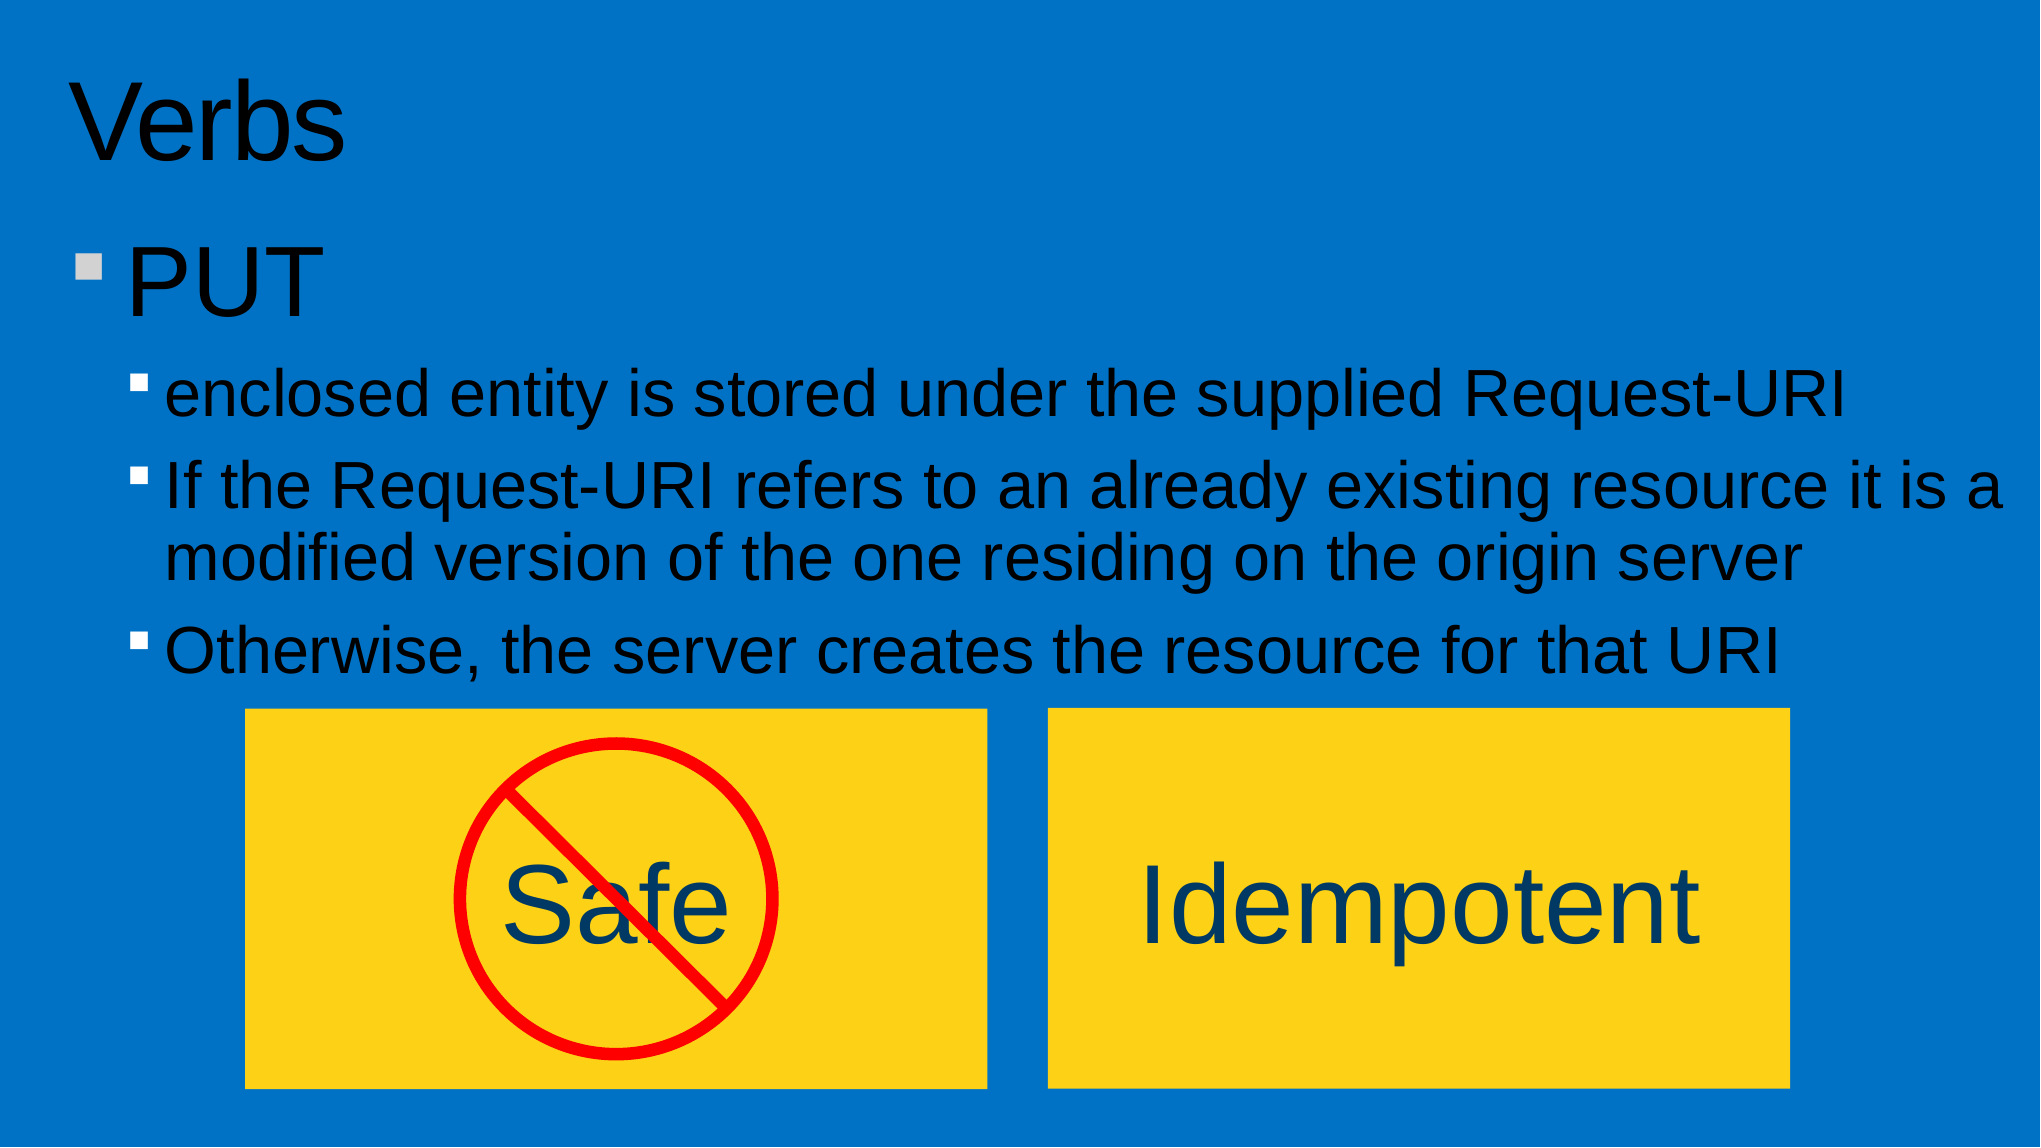

# Verbs
PUT
enclosed entity is stored under the supplied Request-URI
If the Request-URI refers to an already existing resource it is a modified version of the one residing on the origin server
Otherwise, the server creates the resource for that URI
Idempotent
Safe